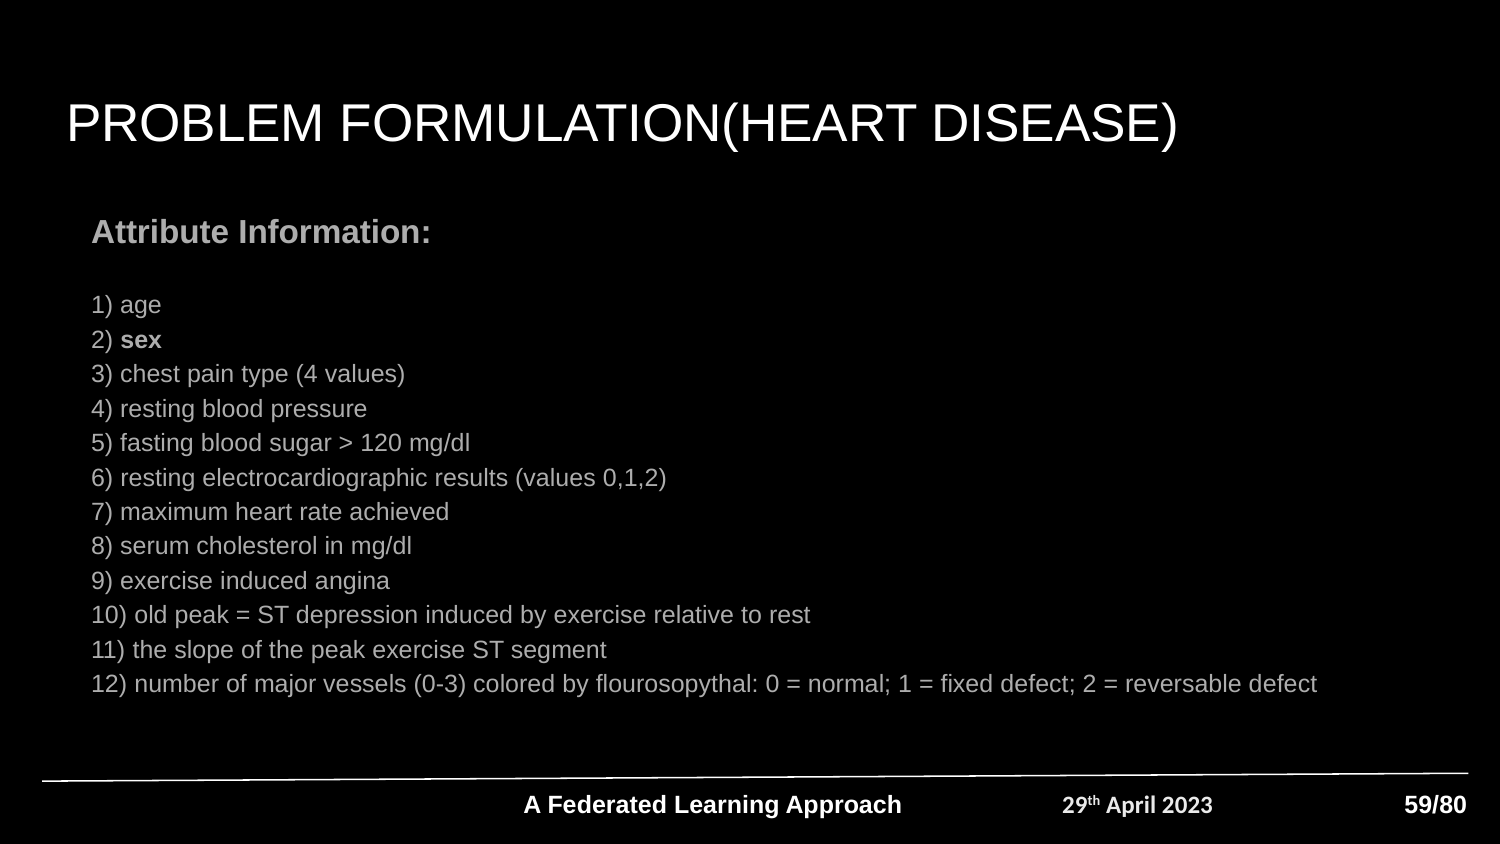

# PROBLEM FORMULATION(HEART DISEASE)
Attribute Information:

1) age
2) sex
3) chest pain type (4 values)
4) resting blood pressure
5) fasting blood sugar > 120 mg/dl
6) resting electrocardiographic results (values 0,1,2)
7) maximum heart rate achieved
8) serum cholesterol in mg/dl
9) exercise induced angina
10) old peak = ST depression induced by exercise relative to rest
11) the slope of the peak exercise ST segment
12) number of major vessels (0-3) colored by flourosopythal: 0 = normal; 1 = fixed defect; 2 = reversable defect

A Federated Learning Approach
29th April 2023

59/80